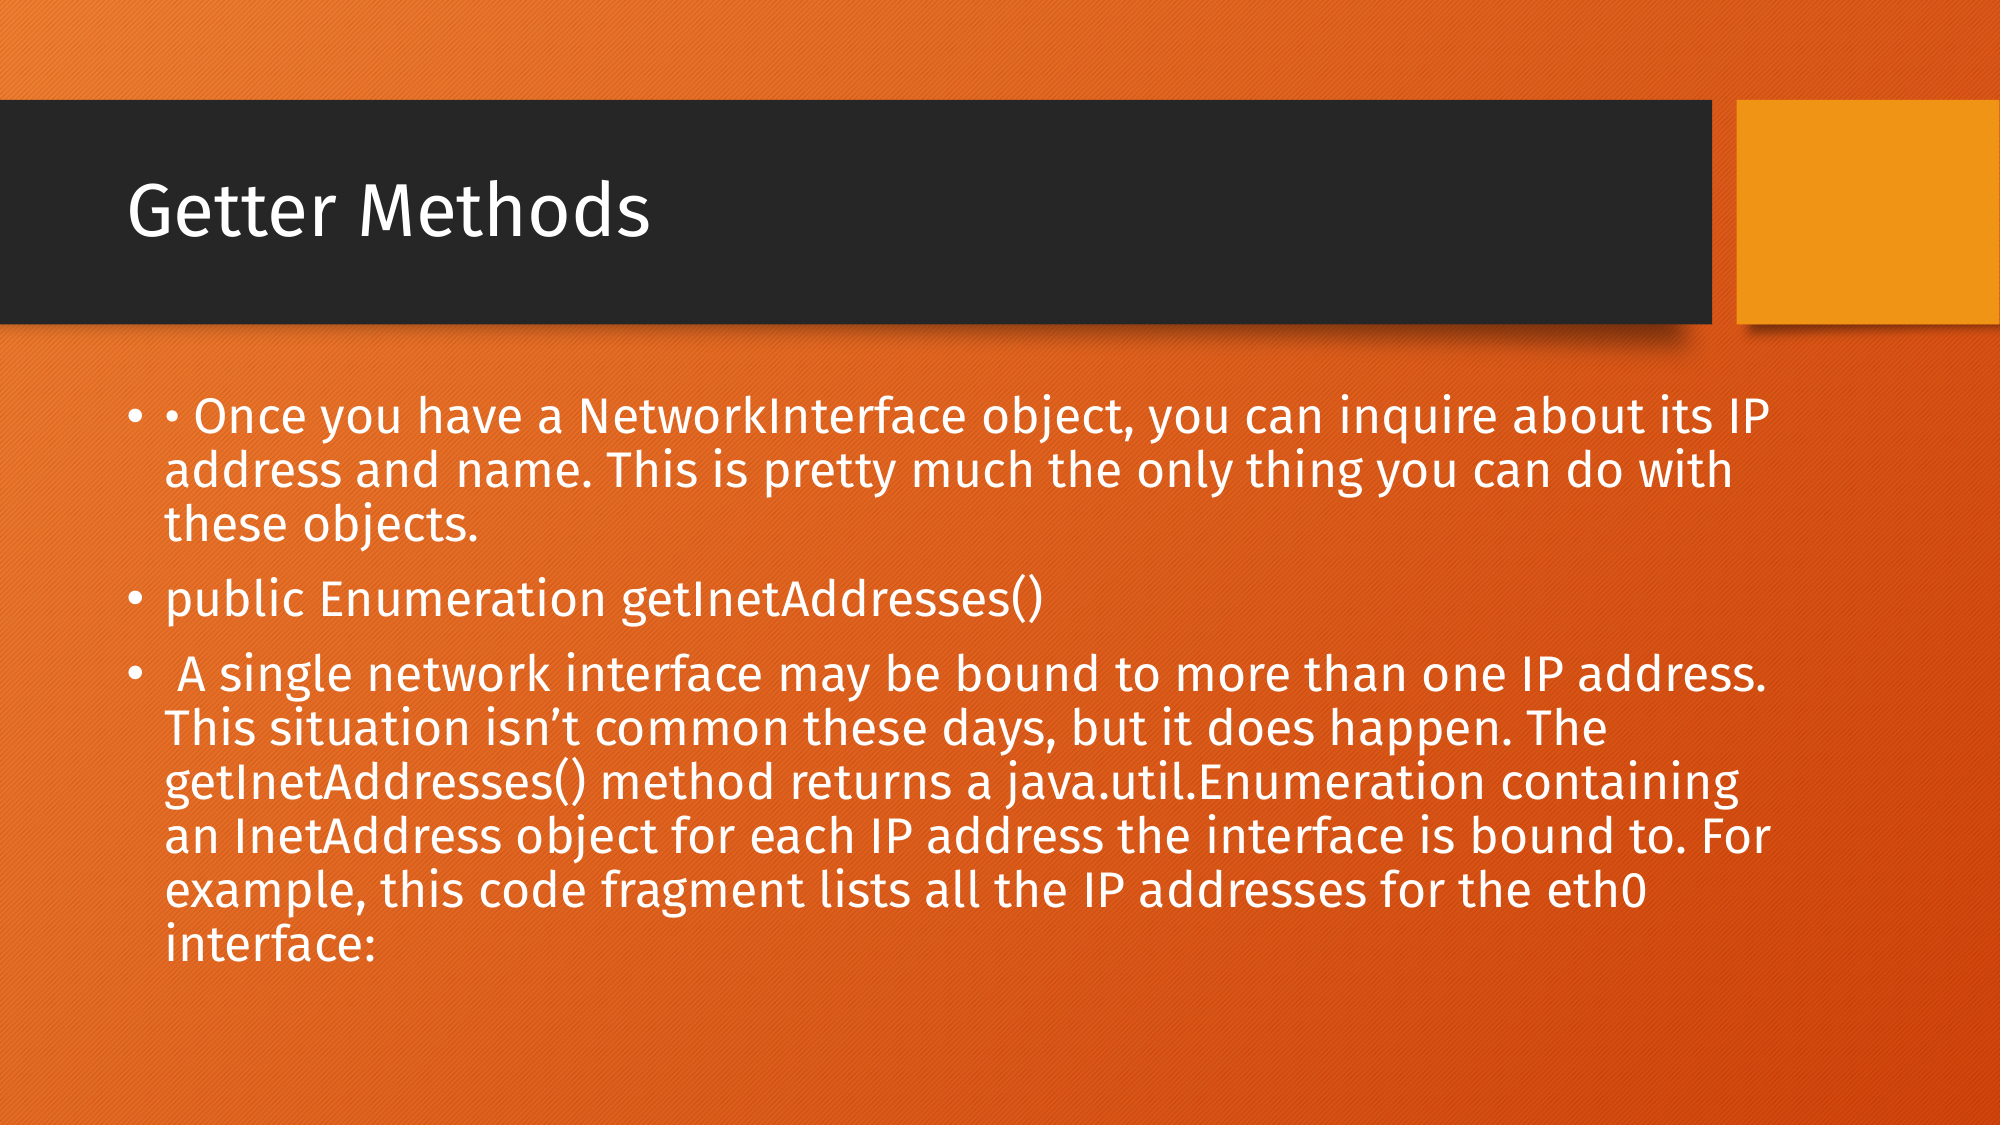

# Getter Methods
• Once you have a NetworkInterface object, you can inquire about its IP address and name. This is pretty much the only thing you can do with these objects.
public Enumeration getInetAddresses()
 A single network interface may be bound to more than one IP address. This situation isn’t common these days, but it does happen. The getInetAddresses() method returns a java.util.Enumeration containing an InetAddress object for each IP address the interface is bound to. For example, this code fragment lists all the IP addresses for the eth0 interface: